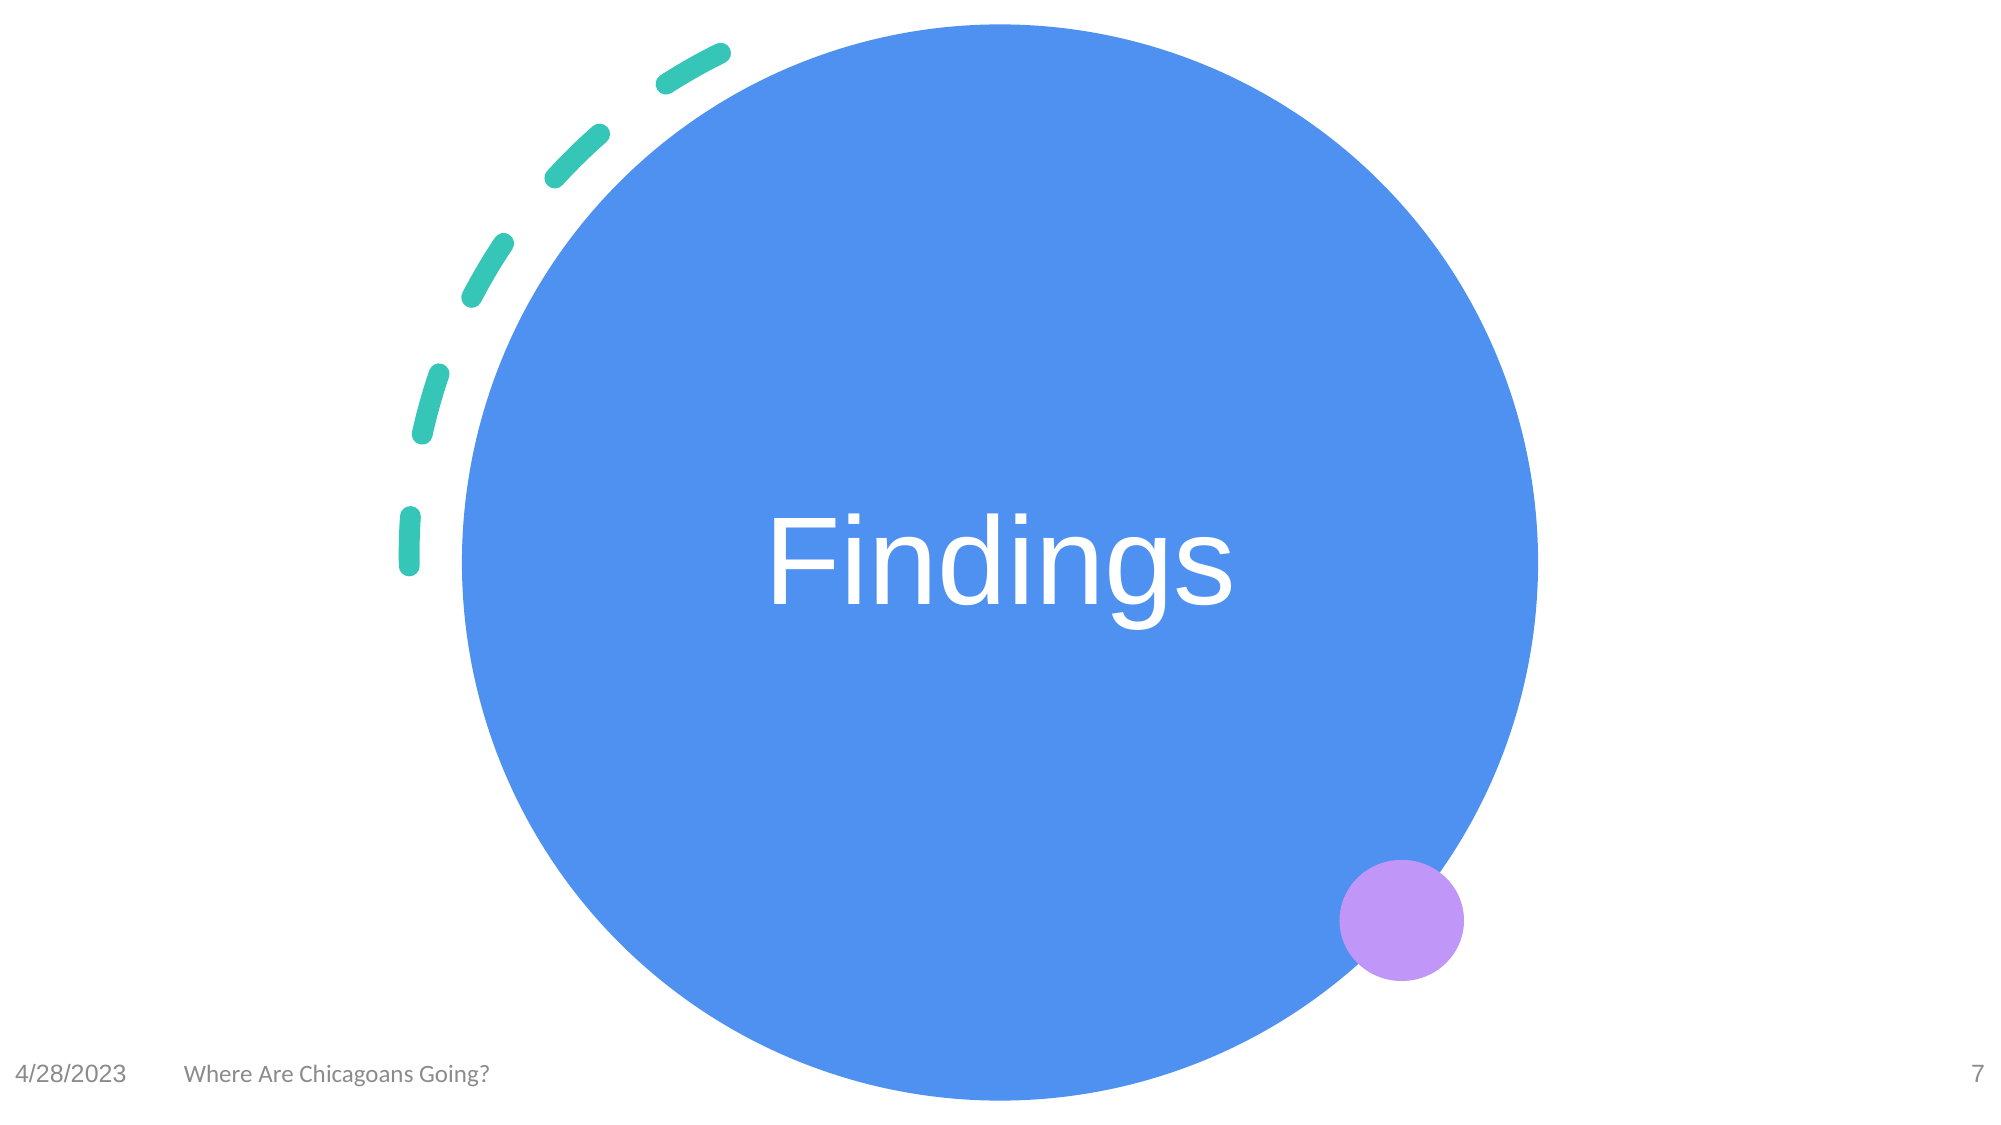

# Findings
4/28/2023
Where Are Chicagoans Going?
7